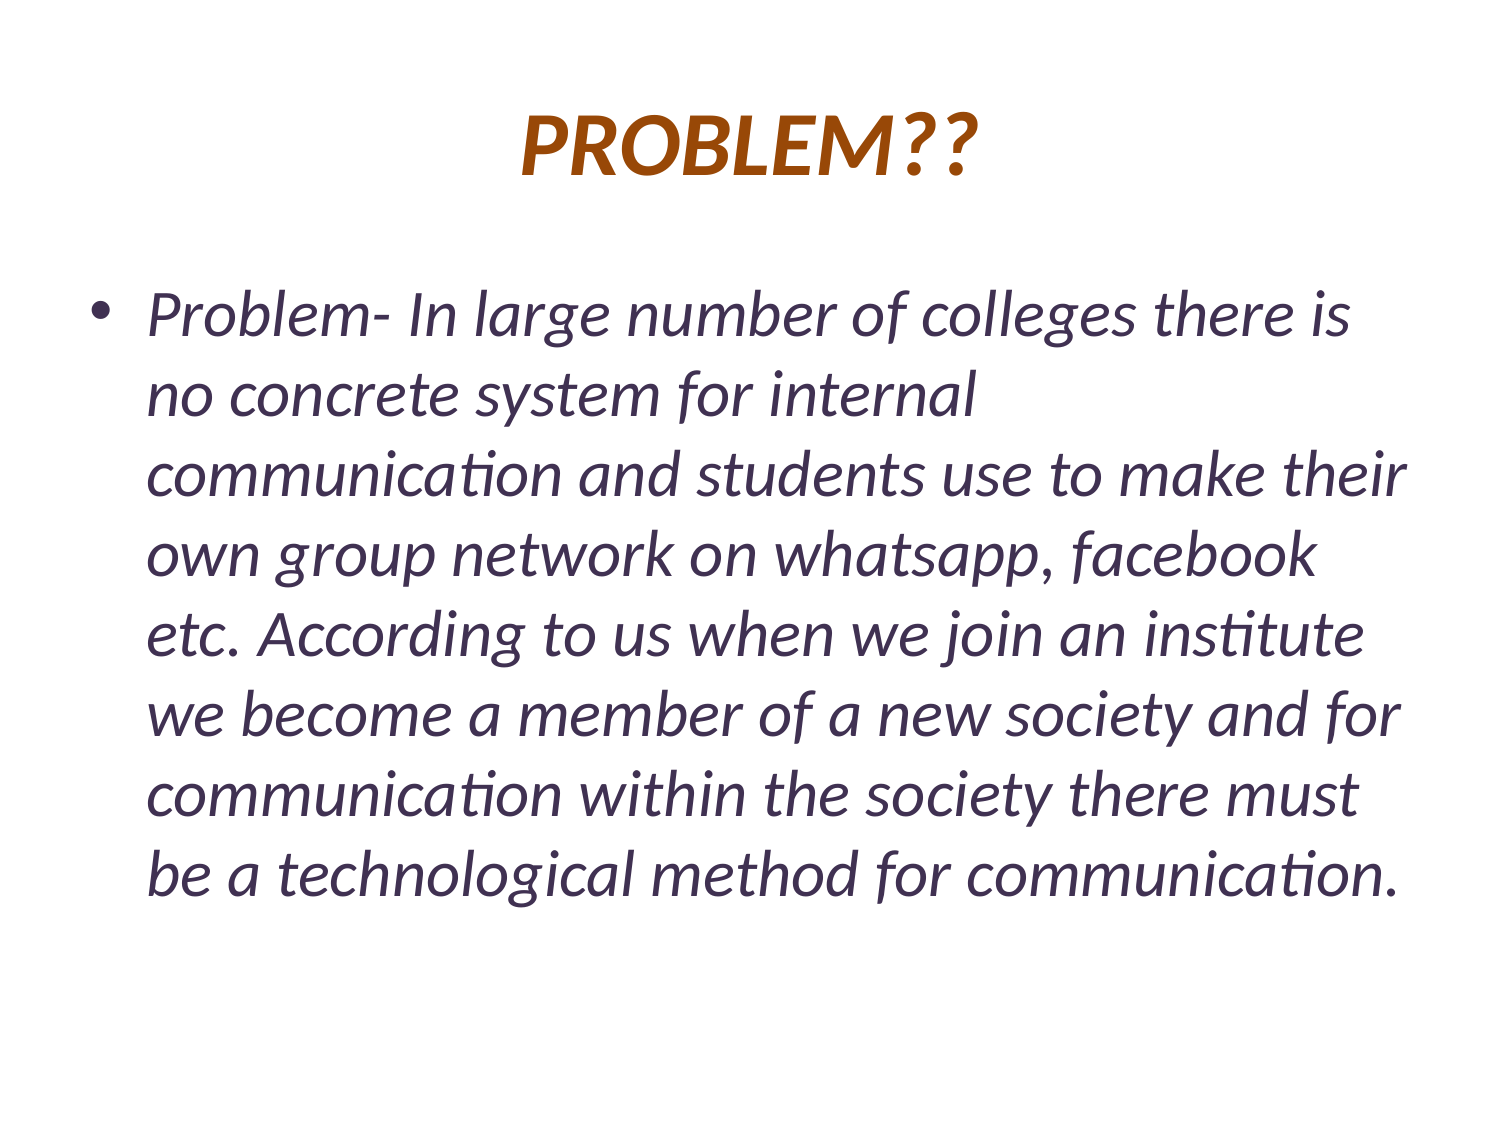

PROBLEM??
Problem- In large number of colleges there is no concrete system for internal communication and students use to make their own group network on whatsapp, facebook etc. According to us when we join an institute we become a member of a new society and for communication within the society there must be a technological method for communication.